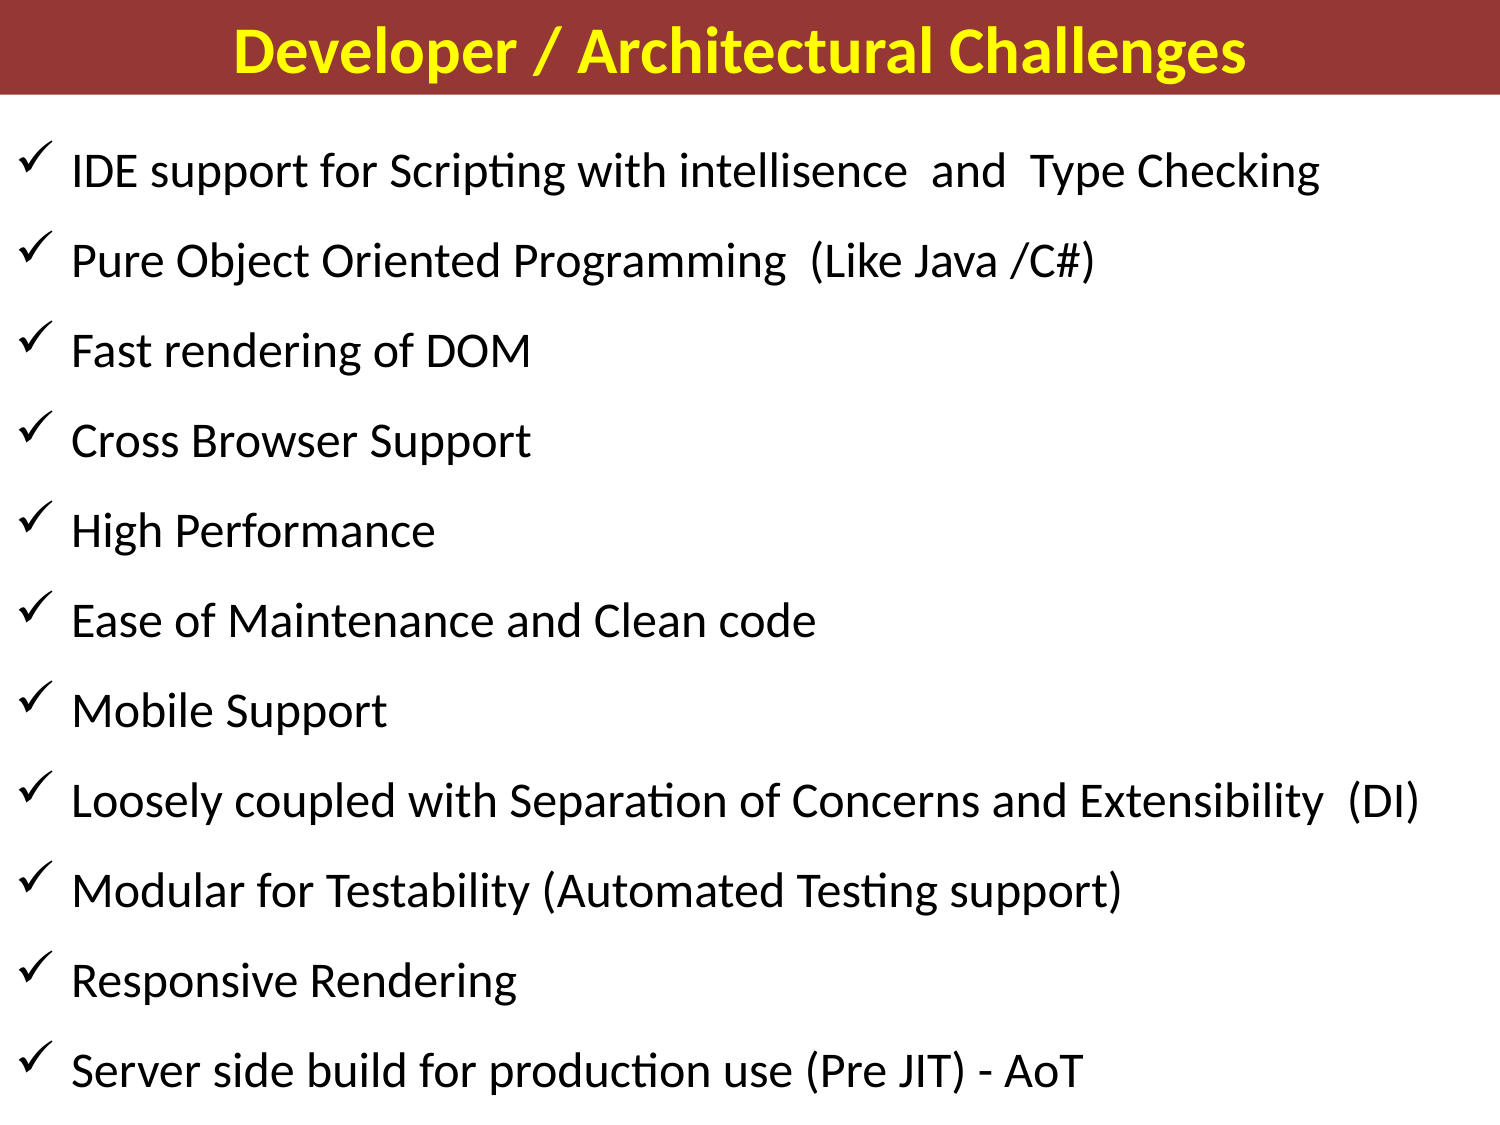

Developer / Architectural Challenges
IDE support for Scripting with intellisence  and  Type Checking
Pure Object Oriented Programming  (Like Java /C#)
Fast rendering of DOM
Cross Browser Support
High Performance
Ease of Maintenance and Clean code
Mobile Support
Loosely coupled with Separation of Concerns and Extensibility  (DI)
Modular for Testability (Automated Testing support)
Responsive Rendering
Server side build for production use (Pre JIT) - AoT